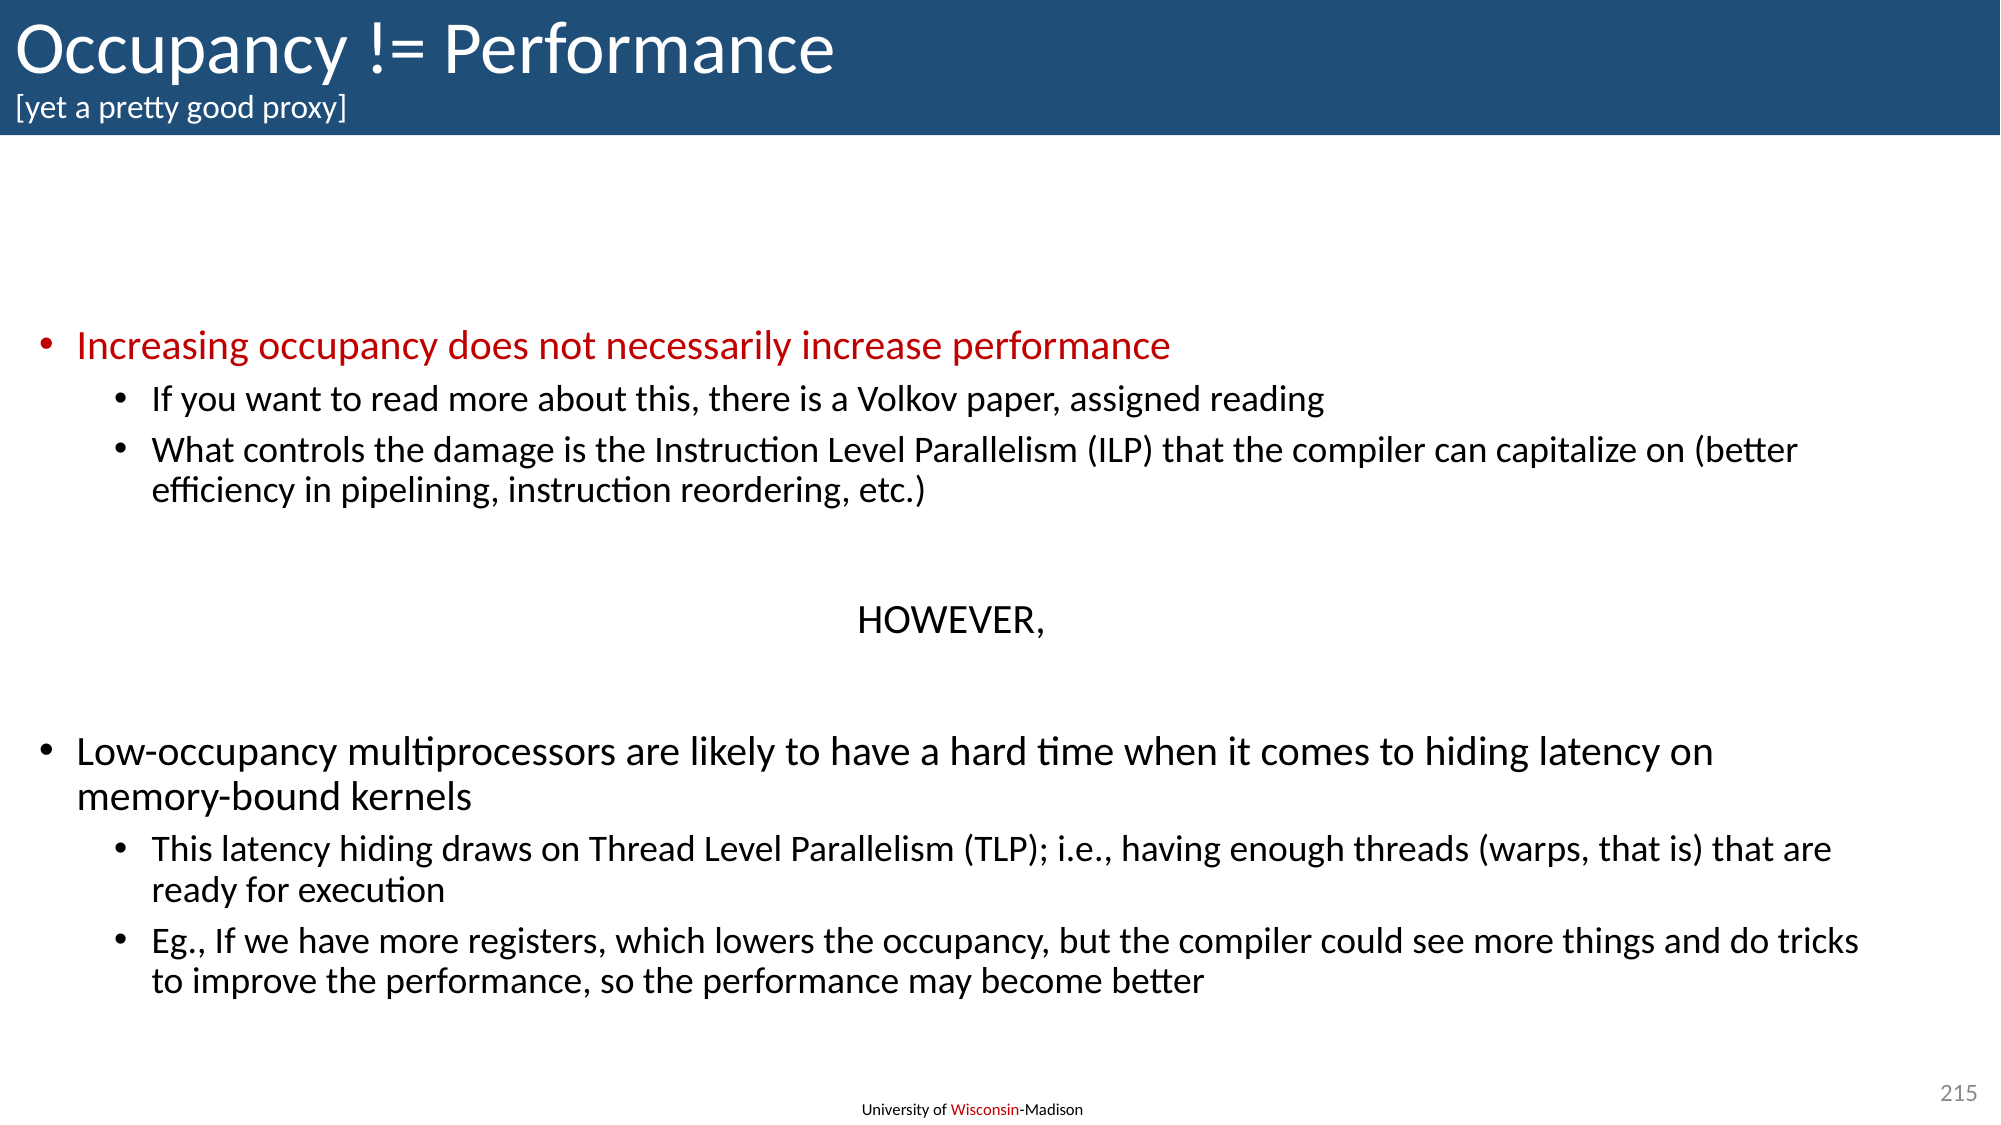

# Occupancy != Performance [yet a pretty good proxy]

Increasing occupancy does not necessarily increase performance
If you want to read more about this, there is a Volkov paper, assigned reading
What controls the damage is the Instruction Level Parallelism (ILP) that the compiler can capitalize on (better efficiency in pipelining, instruction reordering, etc.)

HOWEVER,

Low-occupancy multiprocessors are likely to have a hard time when it comes to hiding latency on memory-bound kernels
This latency hiding draws on Thread Level Parallelism (TLP); i.e., having enough threads (warps, that is) that are ready for execution
Eg., If we have more registers, which lowers the occupancy, but the compiler could see more things and do tricks to improve the performance, so the performance may become better

215